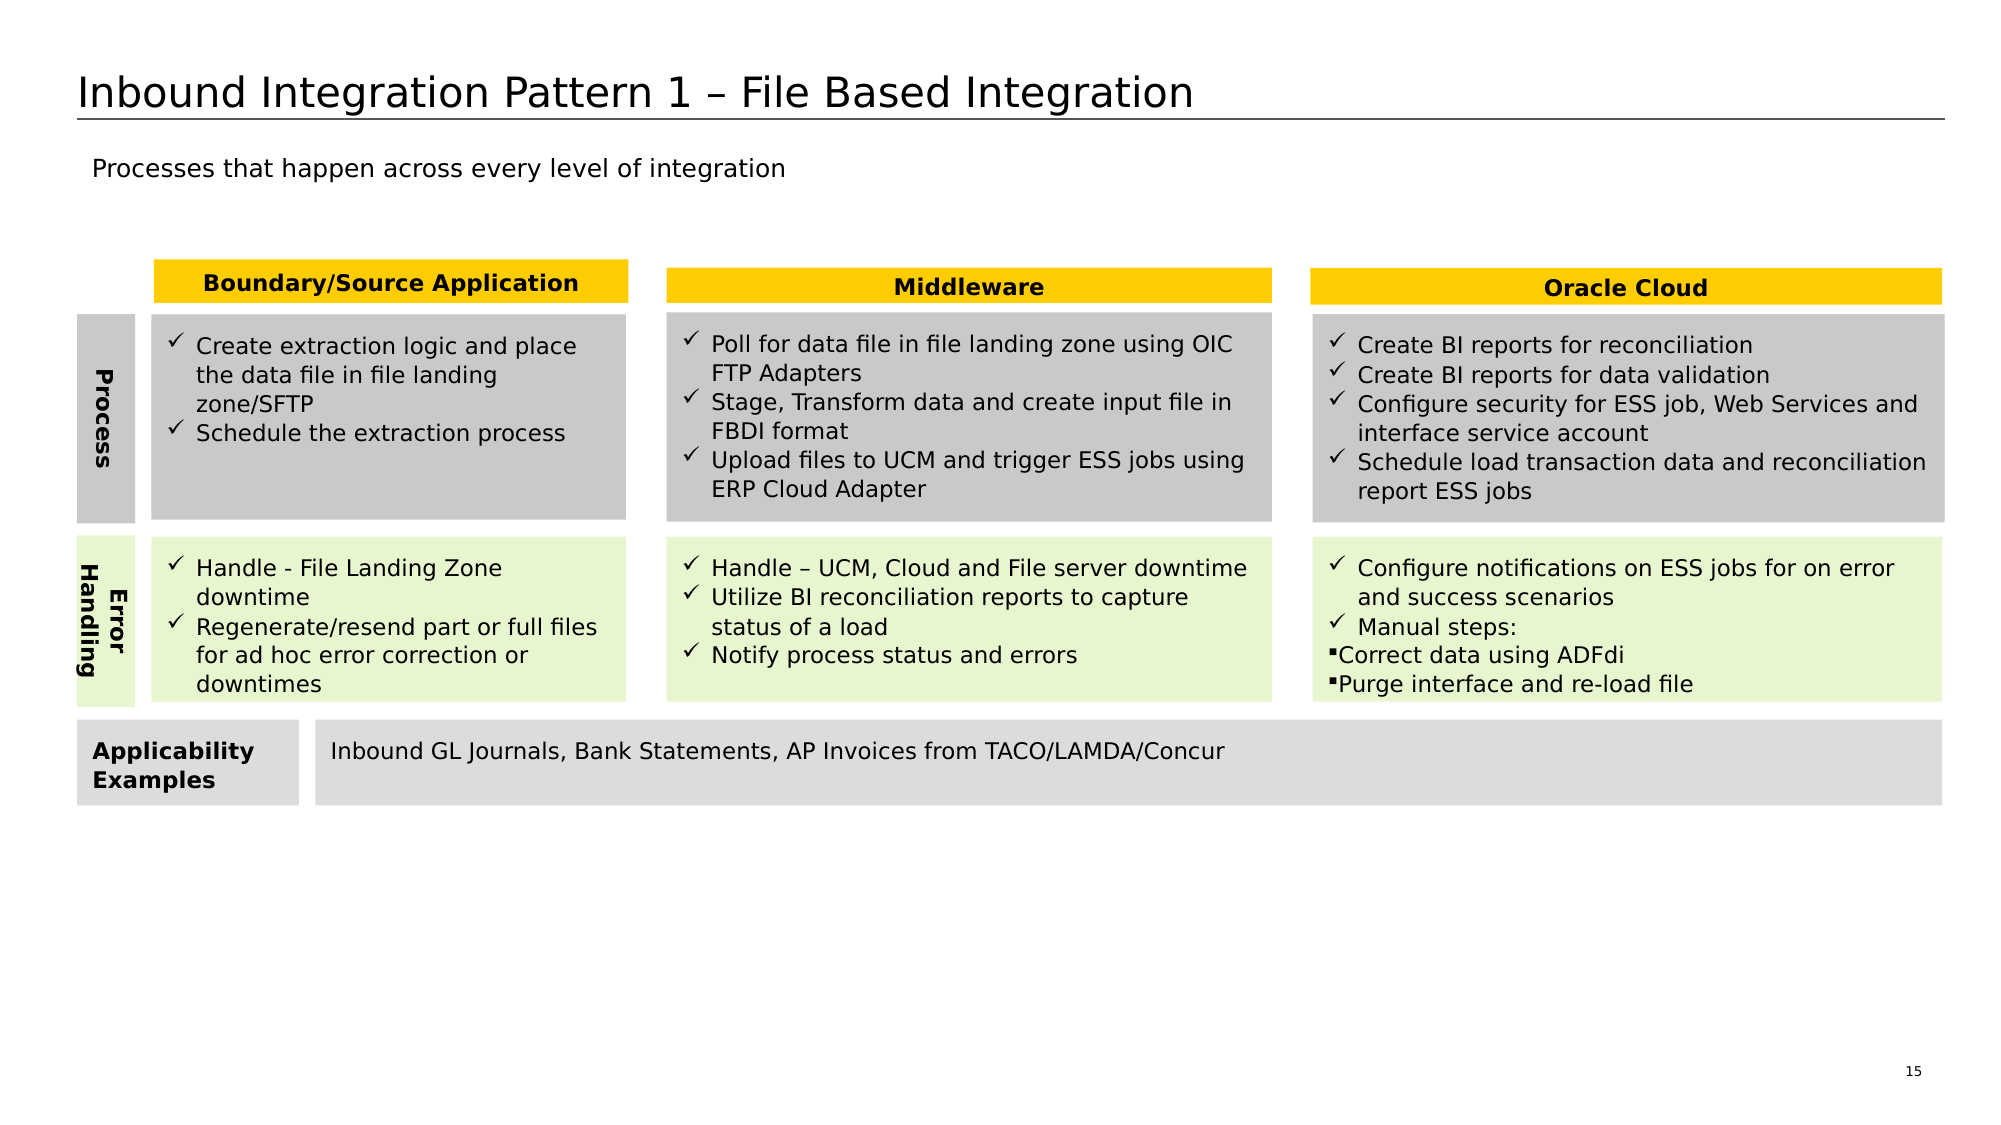

# Inbound Integration Pattern 1 – File Based Integration
Processes that happen across every level of integration
Boundary/Source Application

Middleware
Oracle Cloud
Poll for data file in file landing zone using OIC FTP Adapters
Stage, Transform data and create input file in FBDI format
Upload files to UCM and trigger ESS jobs using ERP Cloud Adapter
Process
Create BI reports for reconciliation
Create BI reports for data validation
Configure security for ESS job, Web Services and interface service account
Schedule load transaction data and reconciliation report ESS jobs

Create extraction logic and place the data file in file landing zone/SFTP
Schedule the extraction process
Error Handling
Handle - File Landing Zone downtime
Regenerate/resend part or full files for ad hoc error correction or downtimes

Handle – UCM, Cloud and File server downtime
Utilize BI reconciliation reports to capture status of a load
Notify process status and errors

Configure notifications on ESS jobs for on error and success scenarios
Manual steps:
Correct data using ADFdi
Purge interface and re-load file

Applicability Examples
Inbound GL Journals, Bank Statements, AP Invoices from TACO/LAMDA/Concur